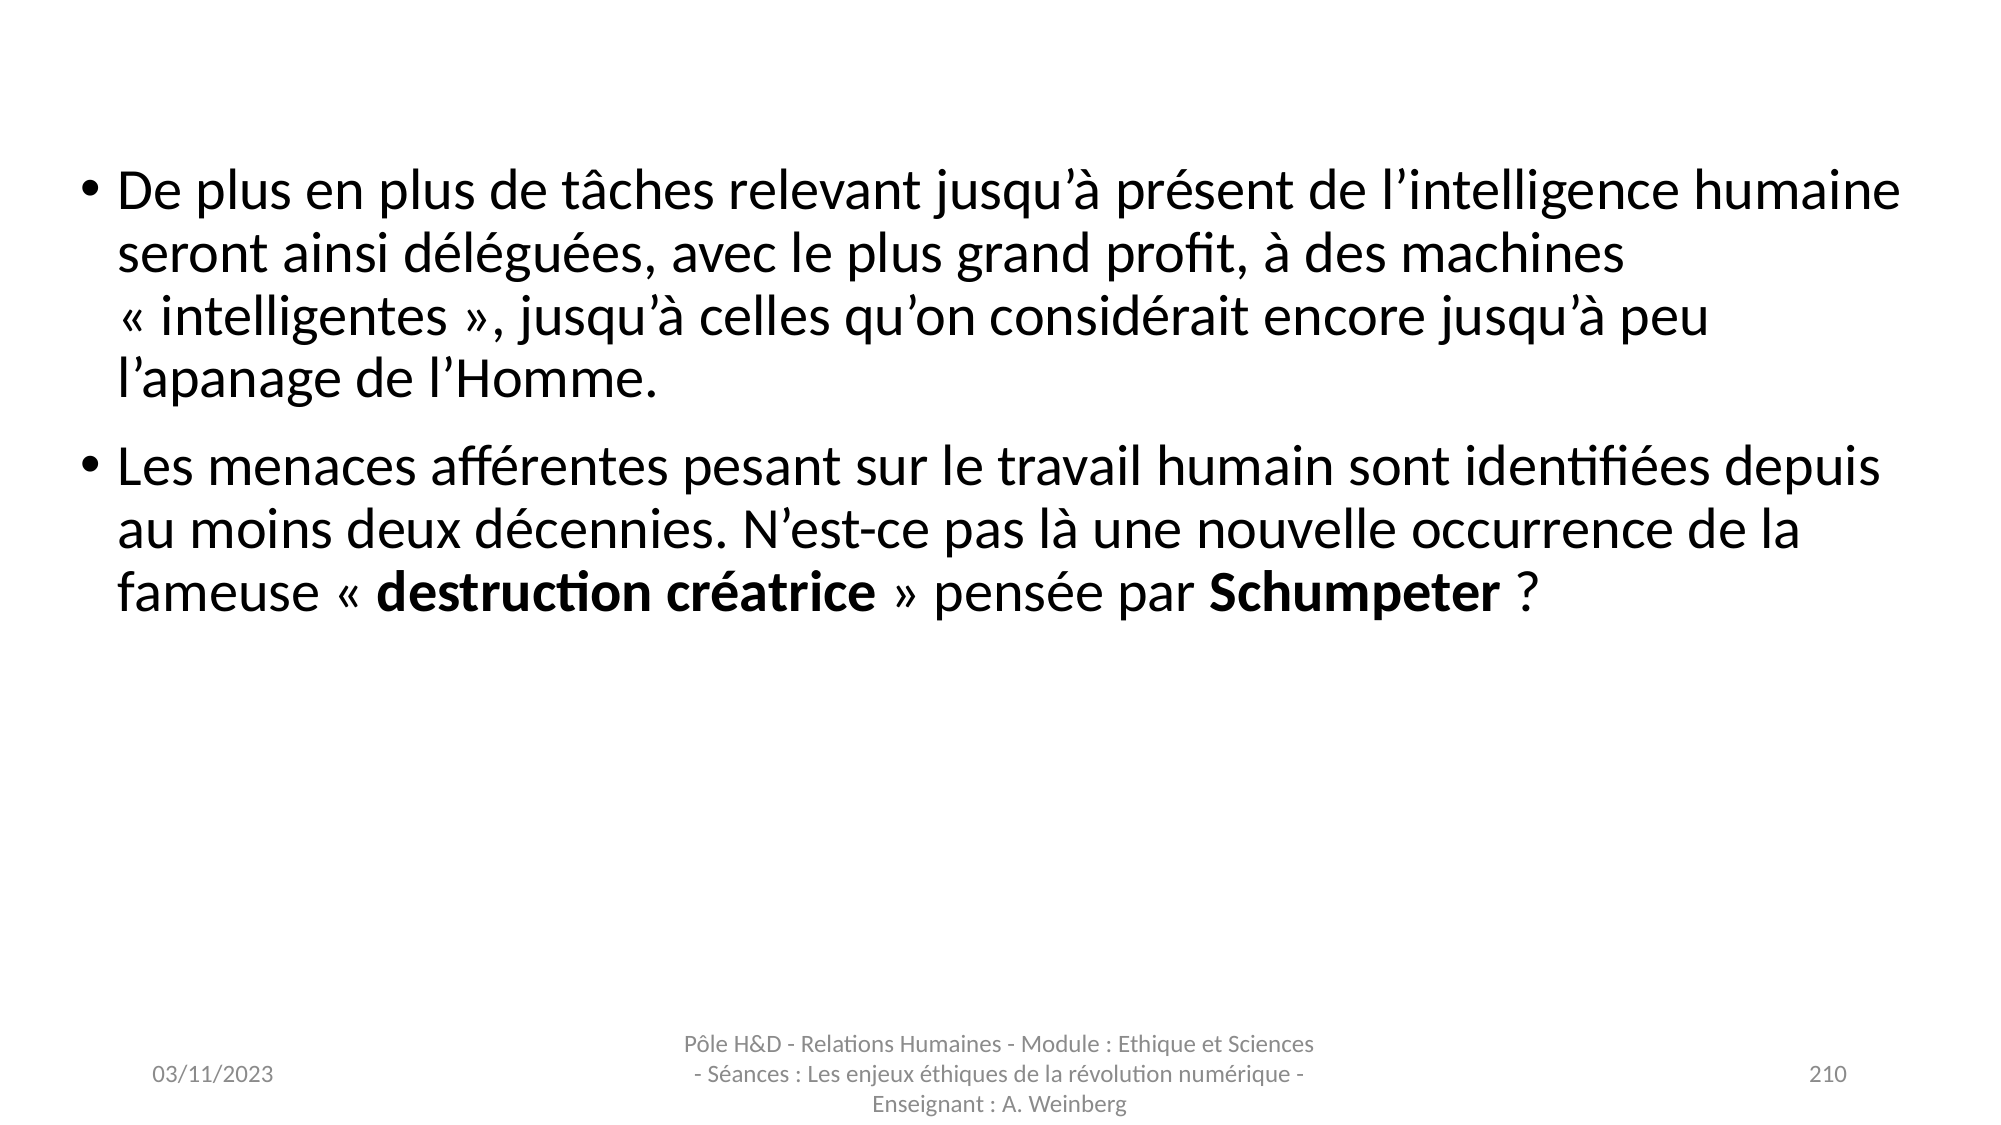

De plus en plus de tâches relevant jusqu’à présent de l’intelligence humaine seront ainsi déléguées, avec le plus grand profit, à des machines « intelligentes », jusqu’à celles qu’on considérait encore jusqu’à peu l’apanage de l’Homme.
Les menaces afférentes pesant sur le travail humain sont identifiées depuis au moins deux décennies. N’est-ce pas là une nouvelle occurrence de la fameuse « destruction créatrice » pensée par Schumpeter ?

03/11/2023
Pôle H&D - Relations Humaines - Module : Ethique et Sciences - Séances : Les enjeux éthiques de la révolution numérique - Enseignant : A. Weinberg
210